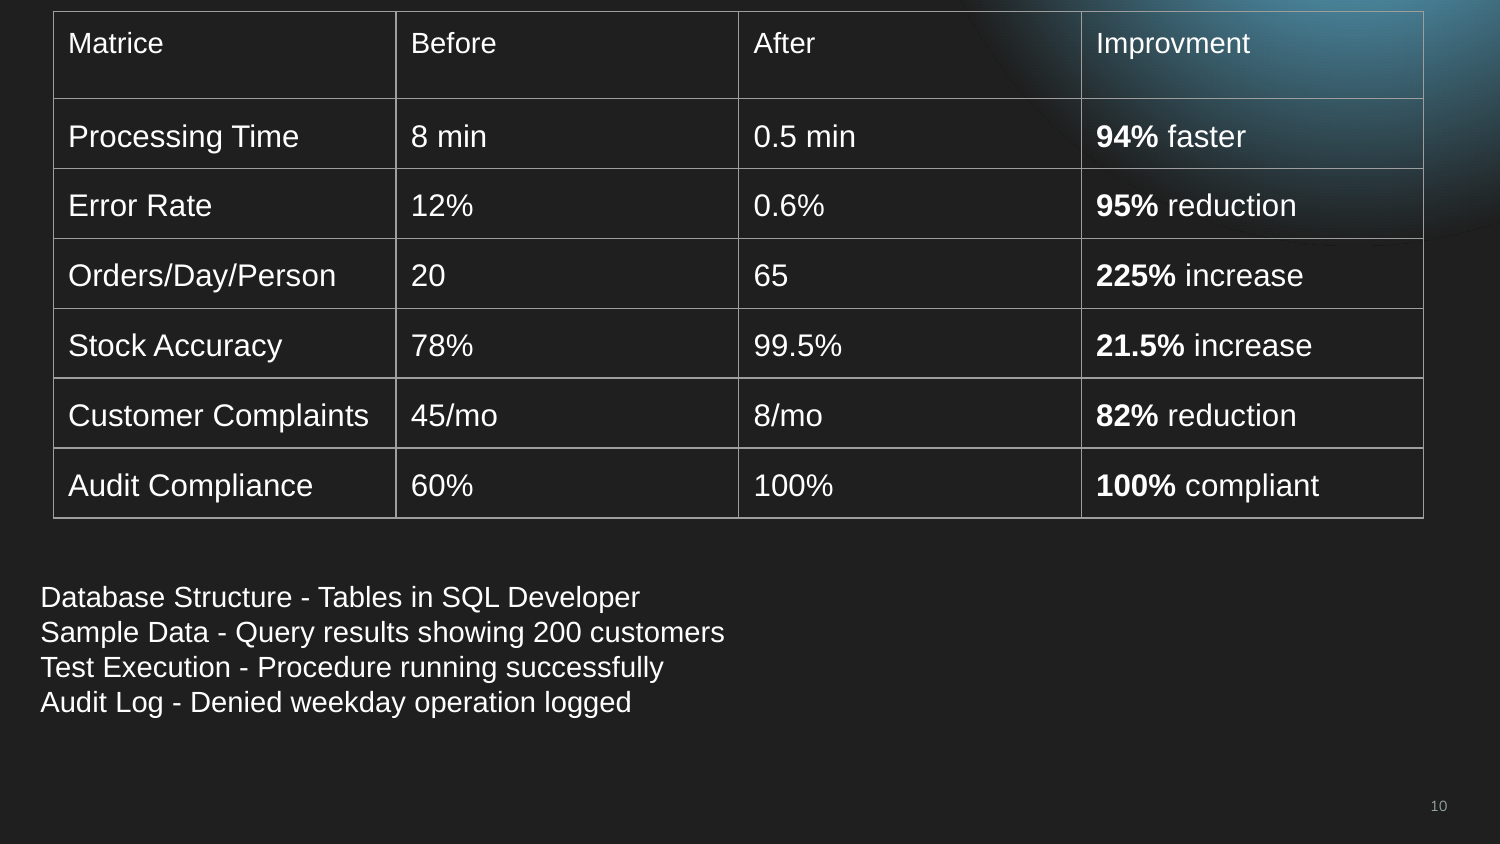

| Matrice | Before | After | Improvment |
| --- | --- | --- | --- |
| Processing Time | 8 min | 0.5 min | 94% faster |
| Error Rate | 12% | 0.6% | 95% reduction |
| Orders/Day/Person | 20 | 65 | 225% increase |
| Stock Accuracy | 78% | 99.5% | 21.5% increase |
| Customer Complaints | 45/mo | 8/mo | 82% reduction |
| Audit Compliance | 60% | 100% | 100% compliant |
Database Structure - Tables in SQL Developer
Sample Data - Query results showing 200 customers
Test Execution - Procedure running successfully
Audit Log - Denied weekday operation logged